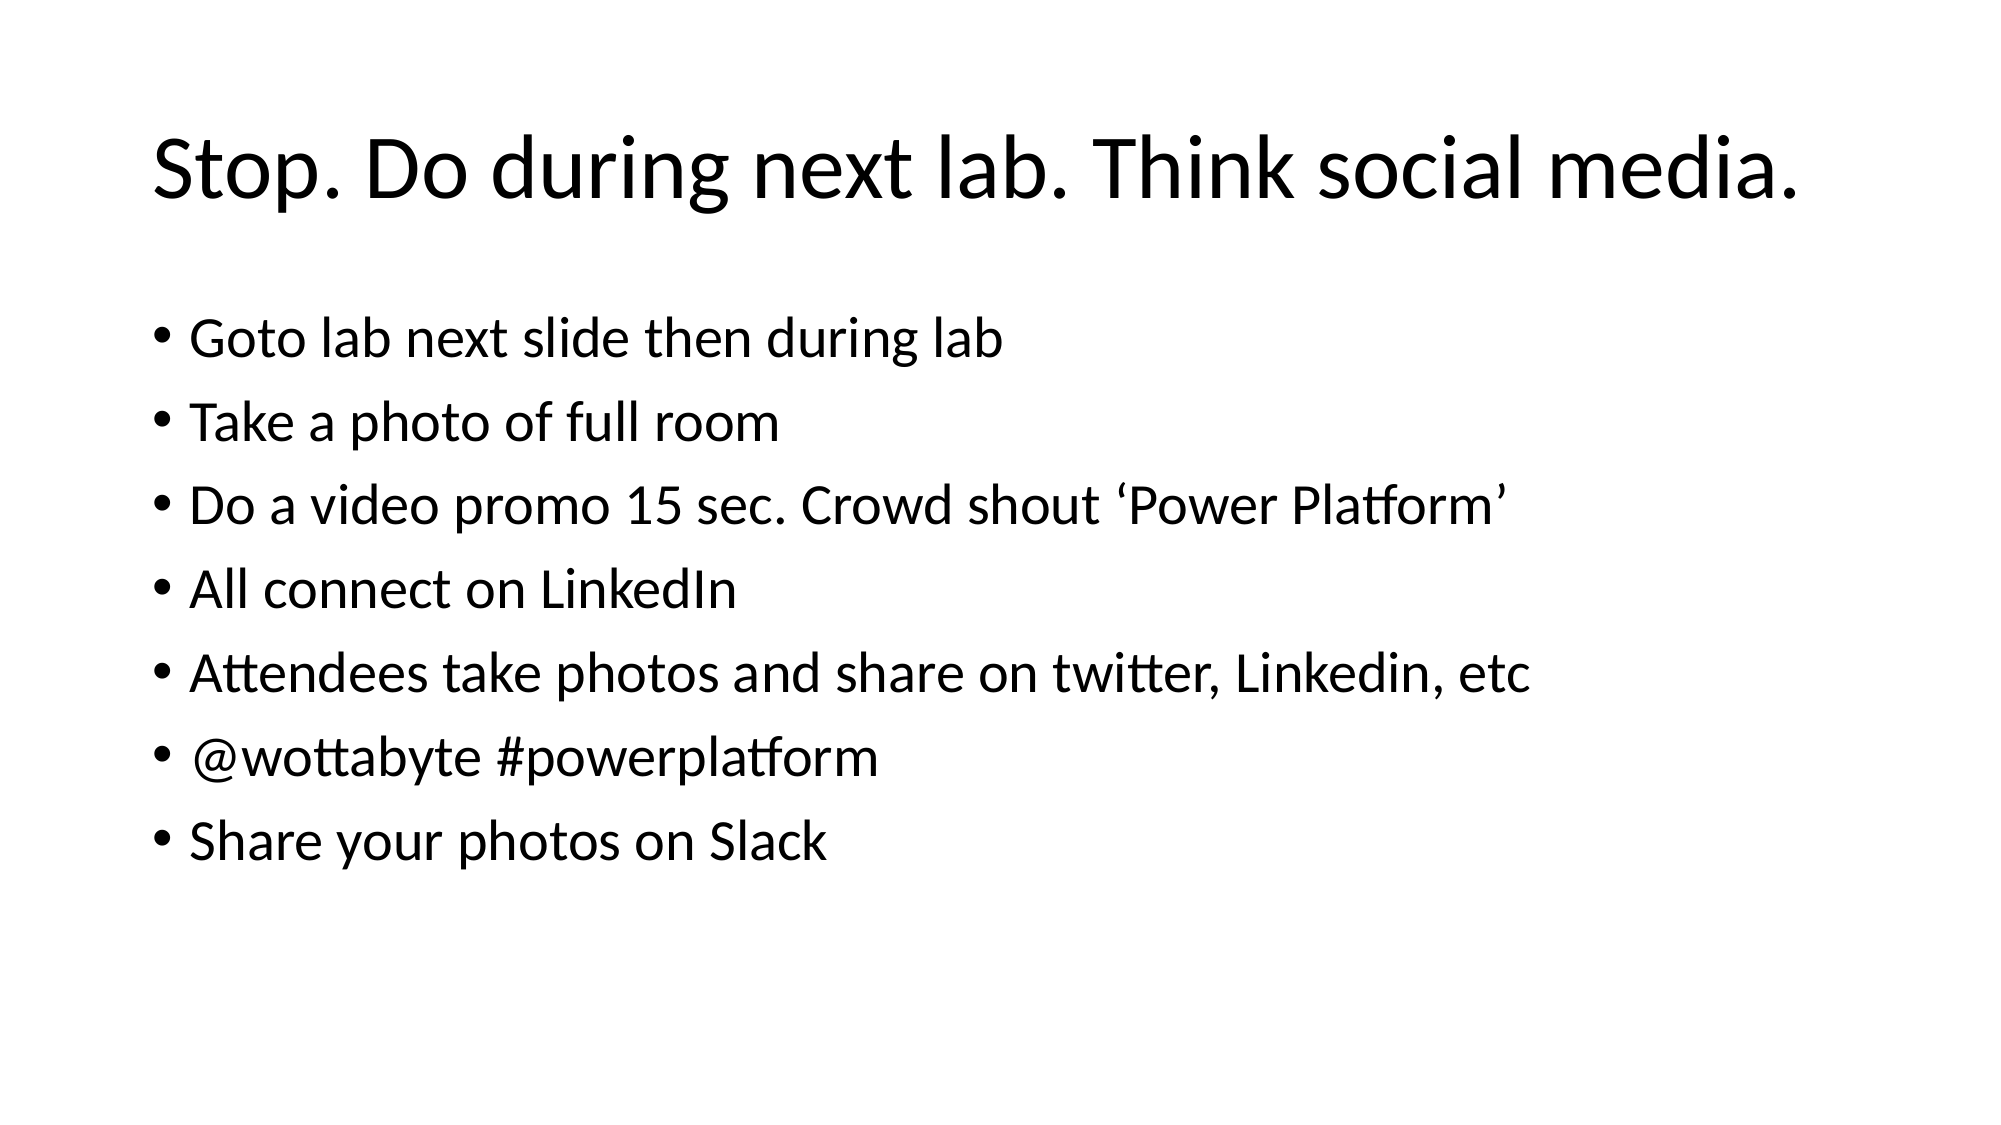

# Stop. Do during next lab. Think social media.
Goto lab next slide then during lab
Take a photo of full room
Do a video promo 15 sec. Crowd shout ‘Power Platform’
All connect on LinkedIn
Attendees take photos and share on twitter, Linkedin, etc
@wottabyte #powerplatform
Share your photos on Slack